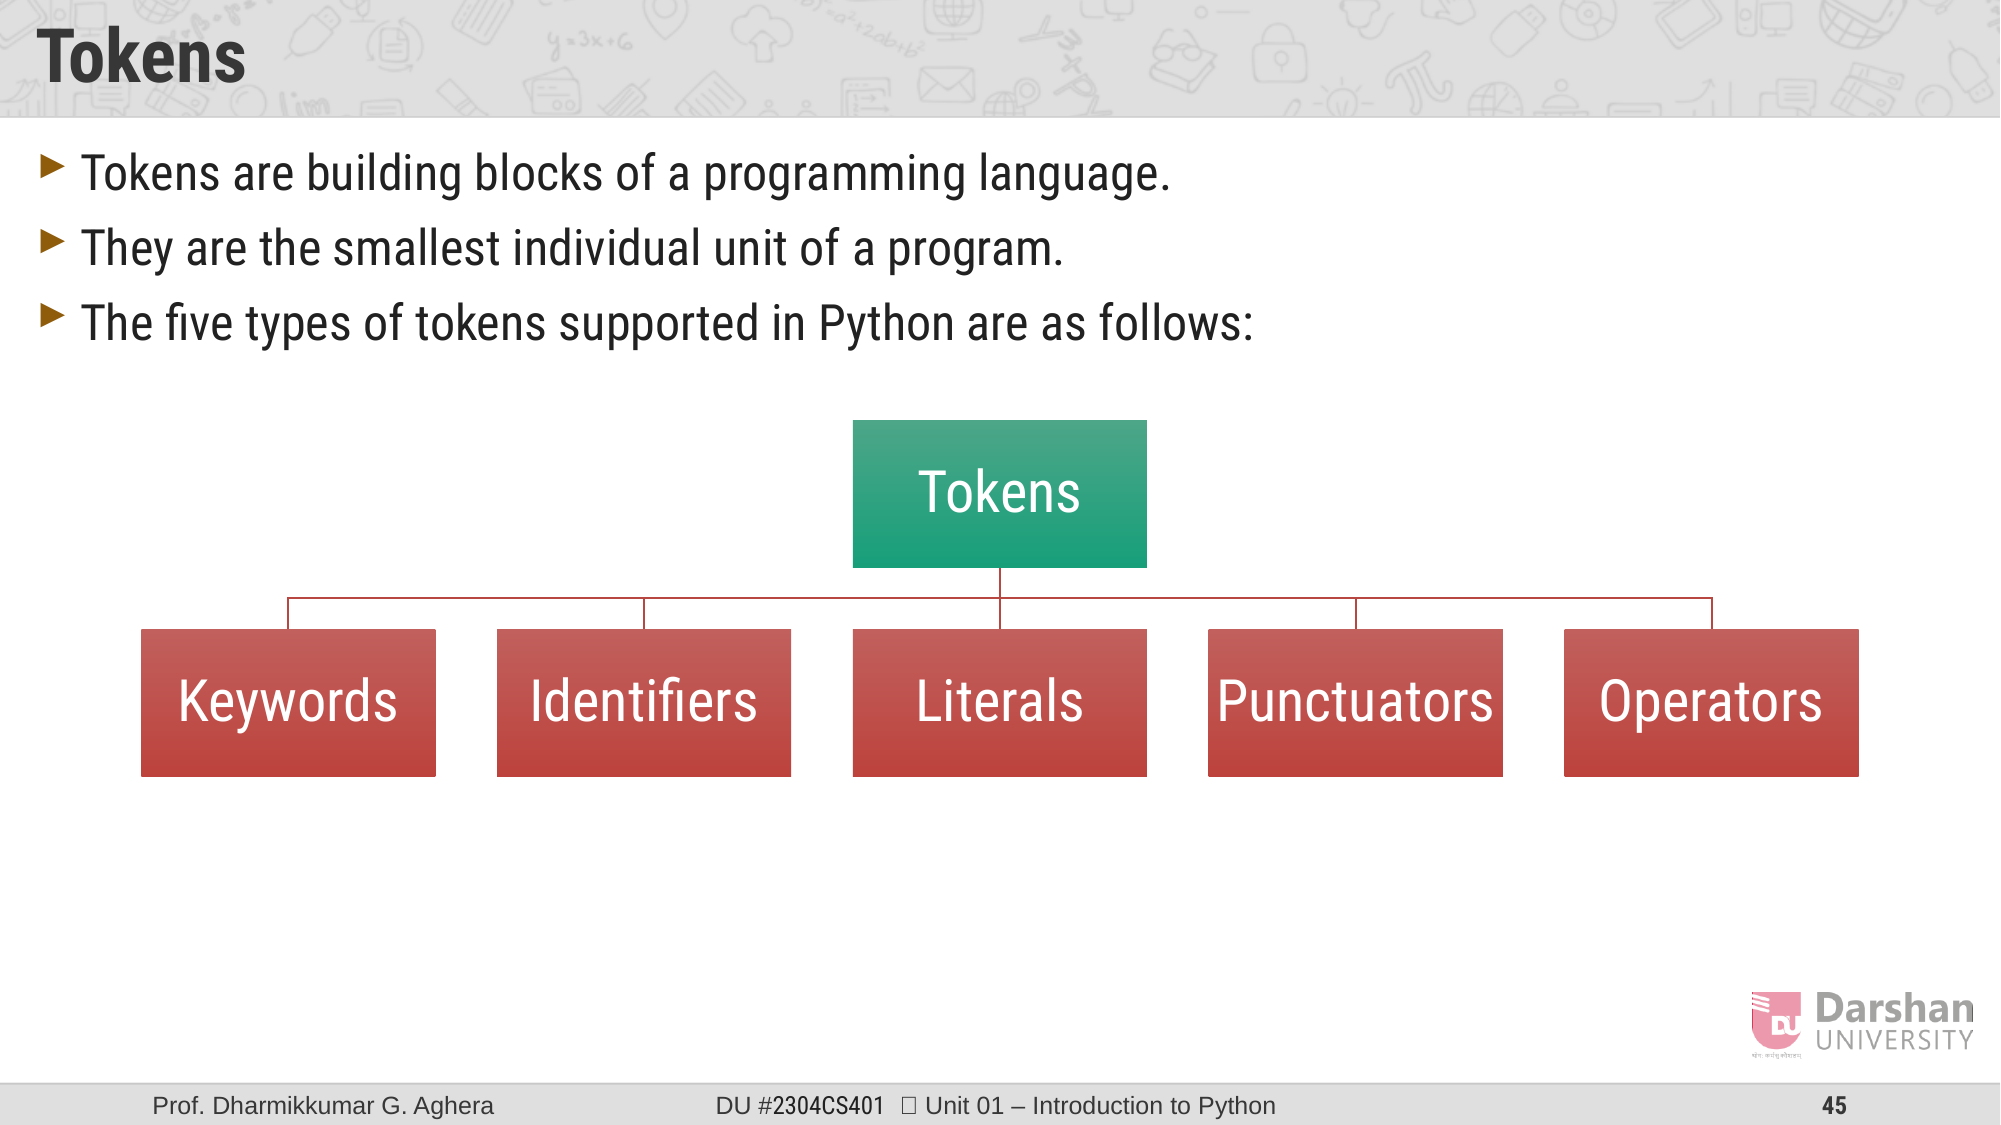

# Tokens
Tokens are building blocks of a programming language.
They are the smallest individual unit of a program.
The five types of tokens supported in Python are as follows:

Tokens
Keywords
Identifiers
Literals
Punctuators
Operators